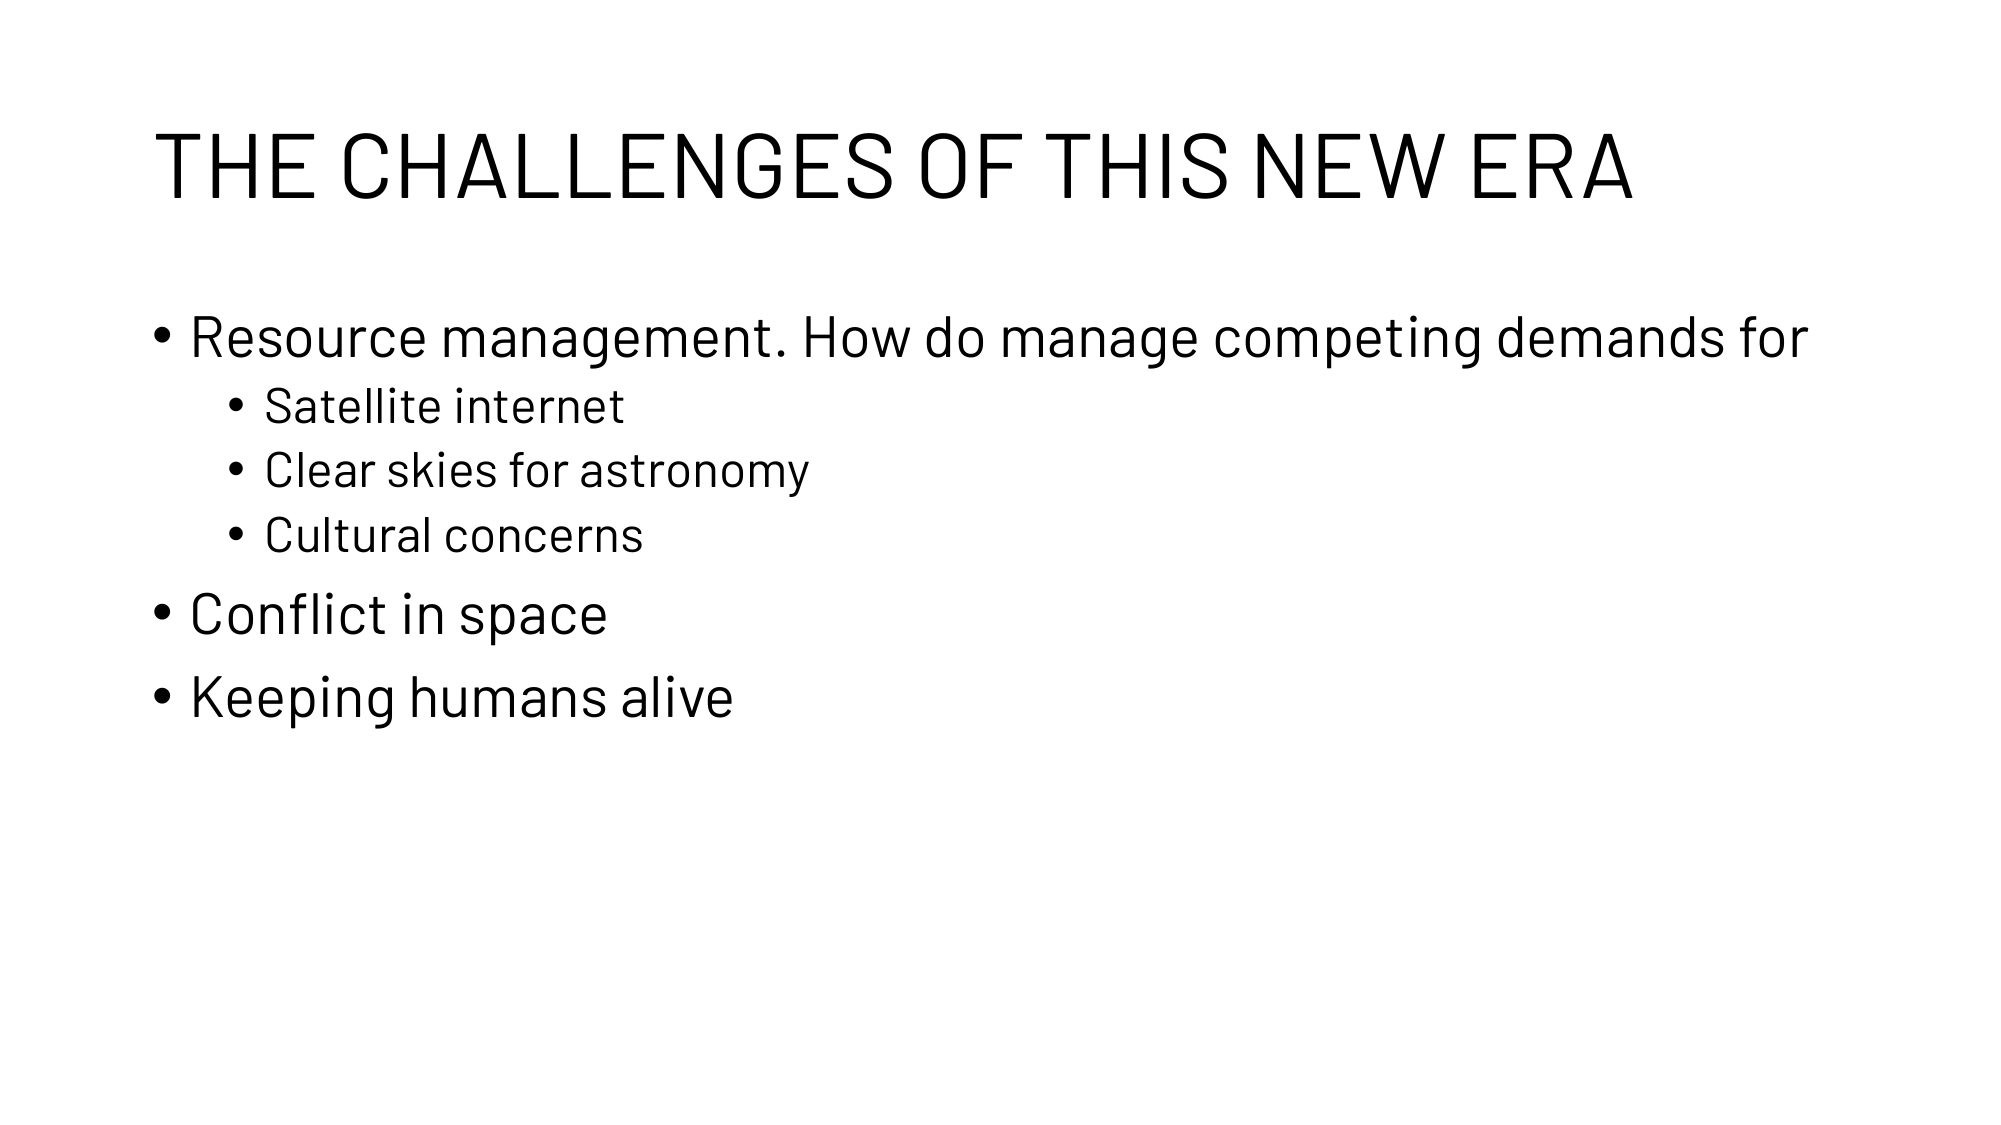

# THE CHALLENGES OF THIS NEW ERA
Resource management. How do manage competing demands for
Satellite internet
Clear skies for astronomy
Cultural concerns
Conflict in space
Keeping humans alive